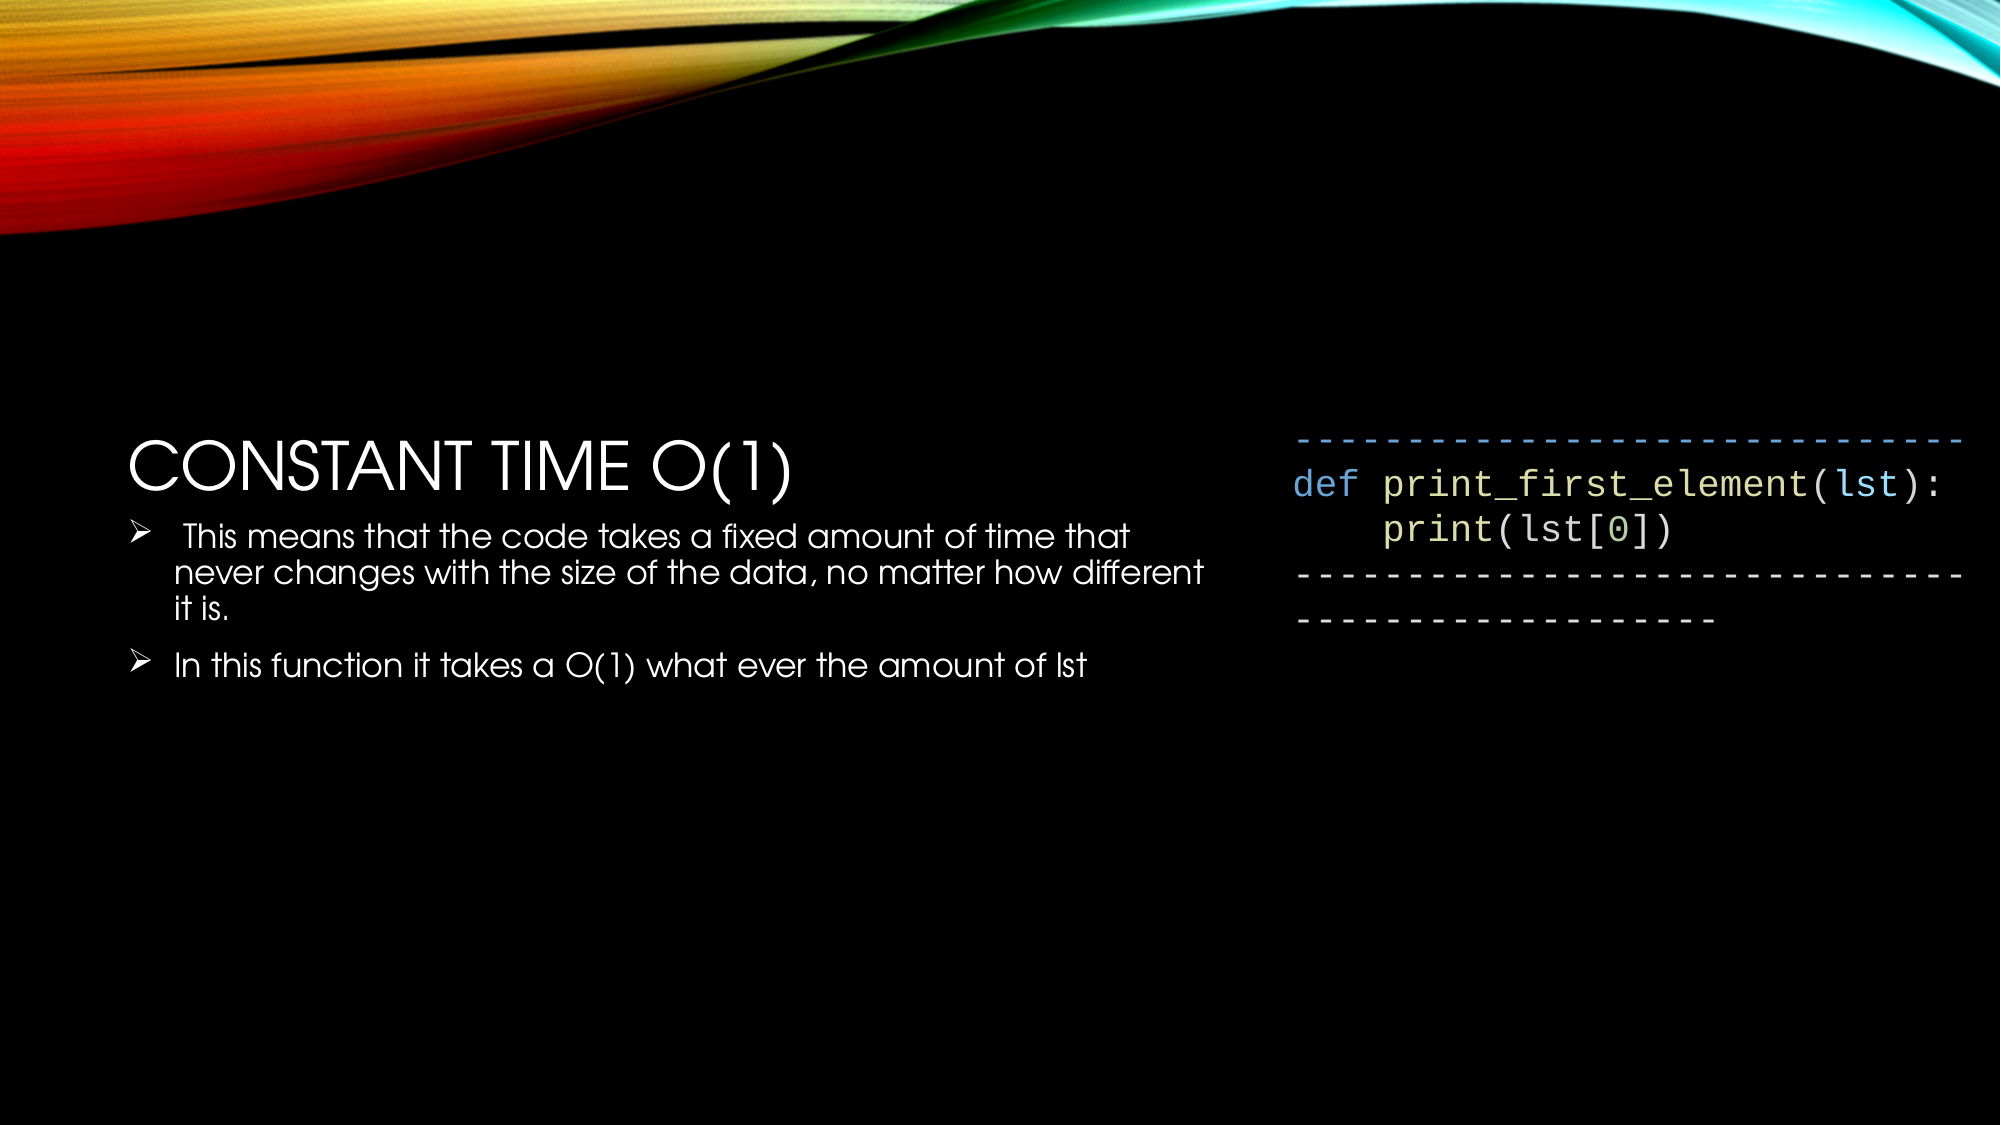

# Constant time O(1)
------------------------------
def print_first_element(lst):
    print(lst[0])
-------------------------------------------------
 This means that the code takes a fixed amount of time that never changes with the size of the data, no matter how different it is.
In this function it takes a O(1) what ever the amount of lst